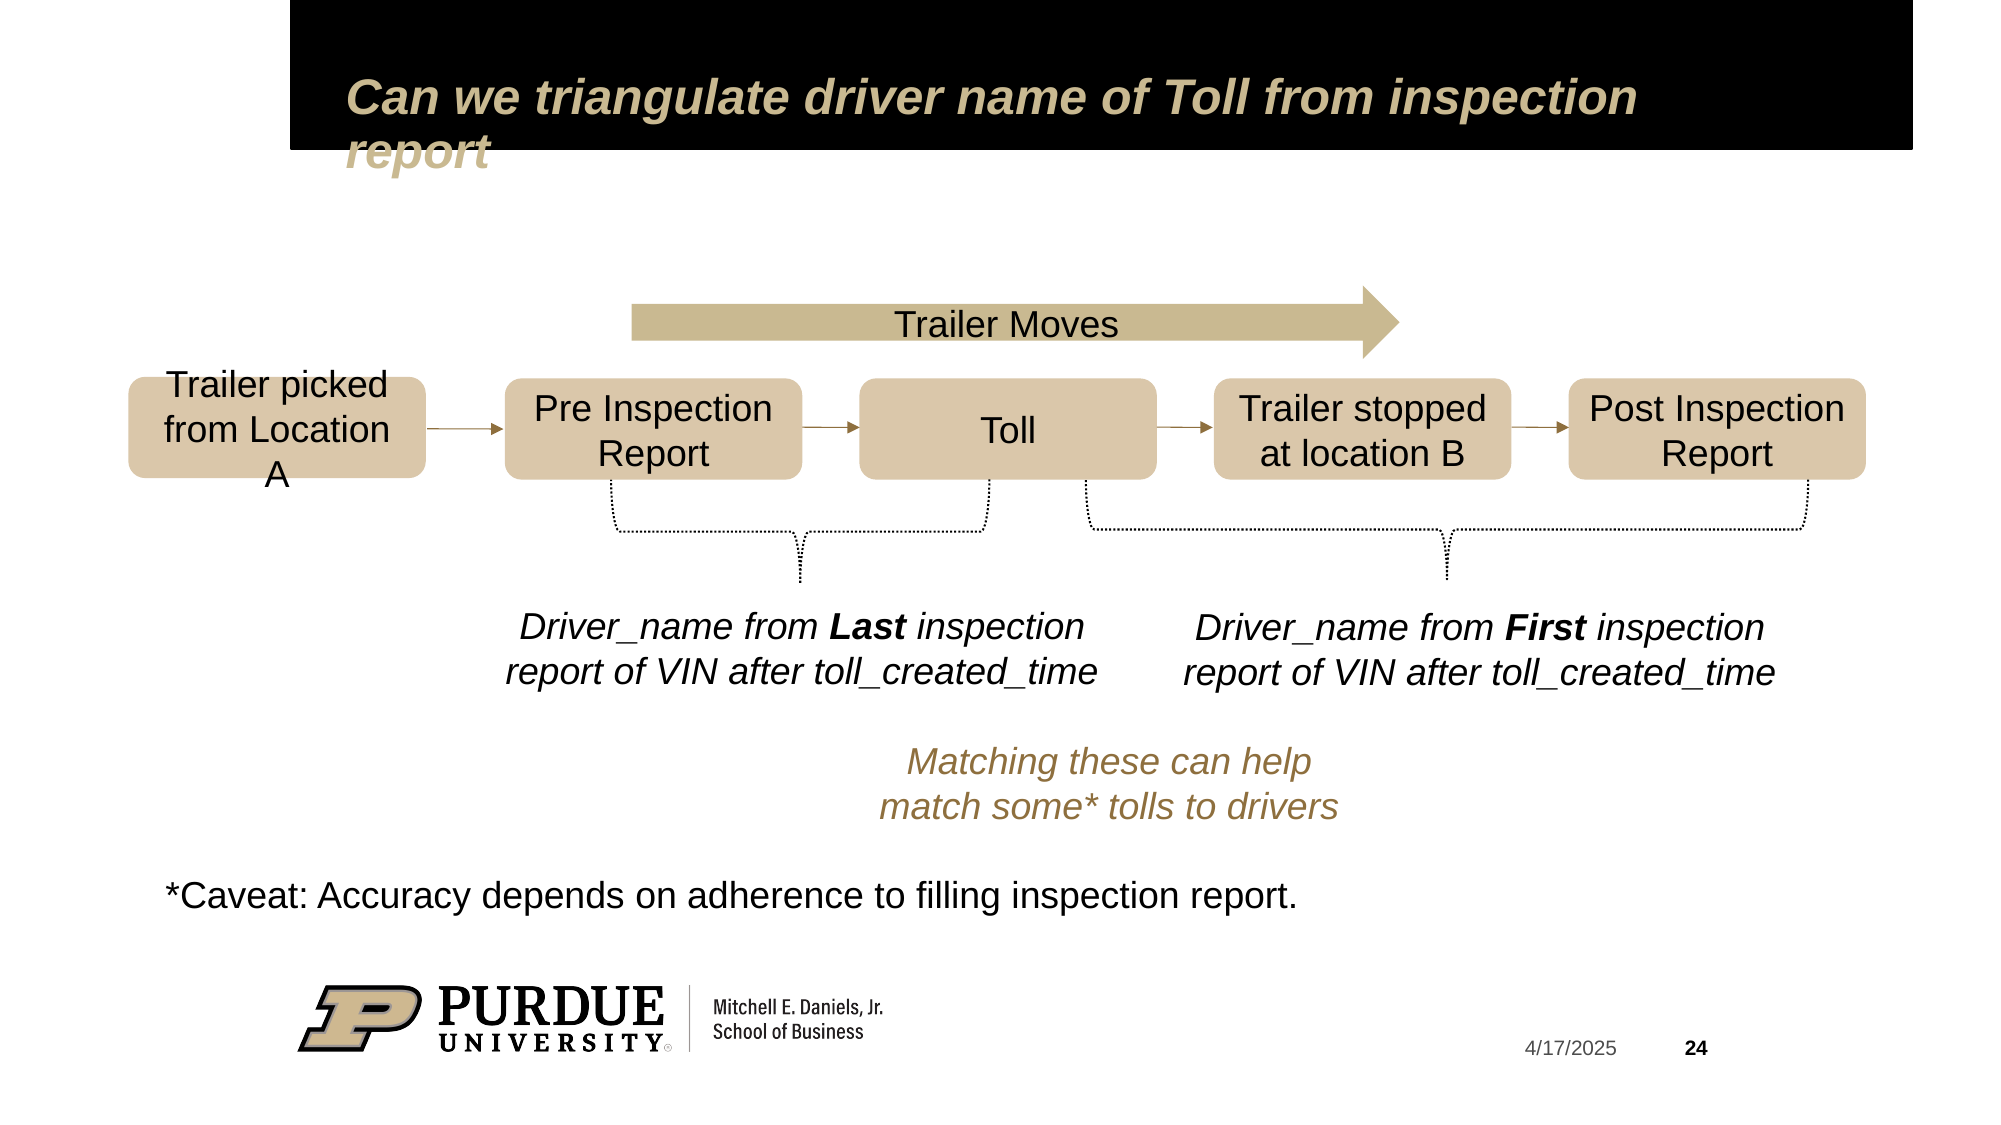

# Can we triangulate driver name of Toll from inspection report

Trailer Moves​

Trailer picked from Location A
Pre Inspection Report
Toll
Post Inspection Report
Trailer stopped at location B
Driver_name from Last inspection report of VIN after toll_created_time
Driver_name from First inspection report of VIN after toll_created_time
Matching these can help match some* tolls to drivers
*Caveat: Accuracy depends on adherence to filling inspection report.
24
4/17/2025